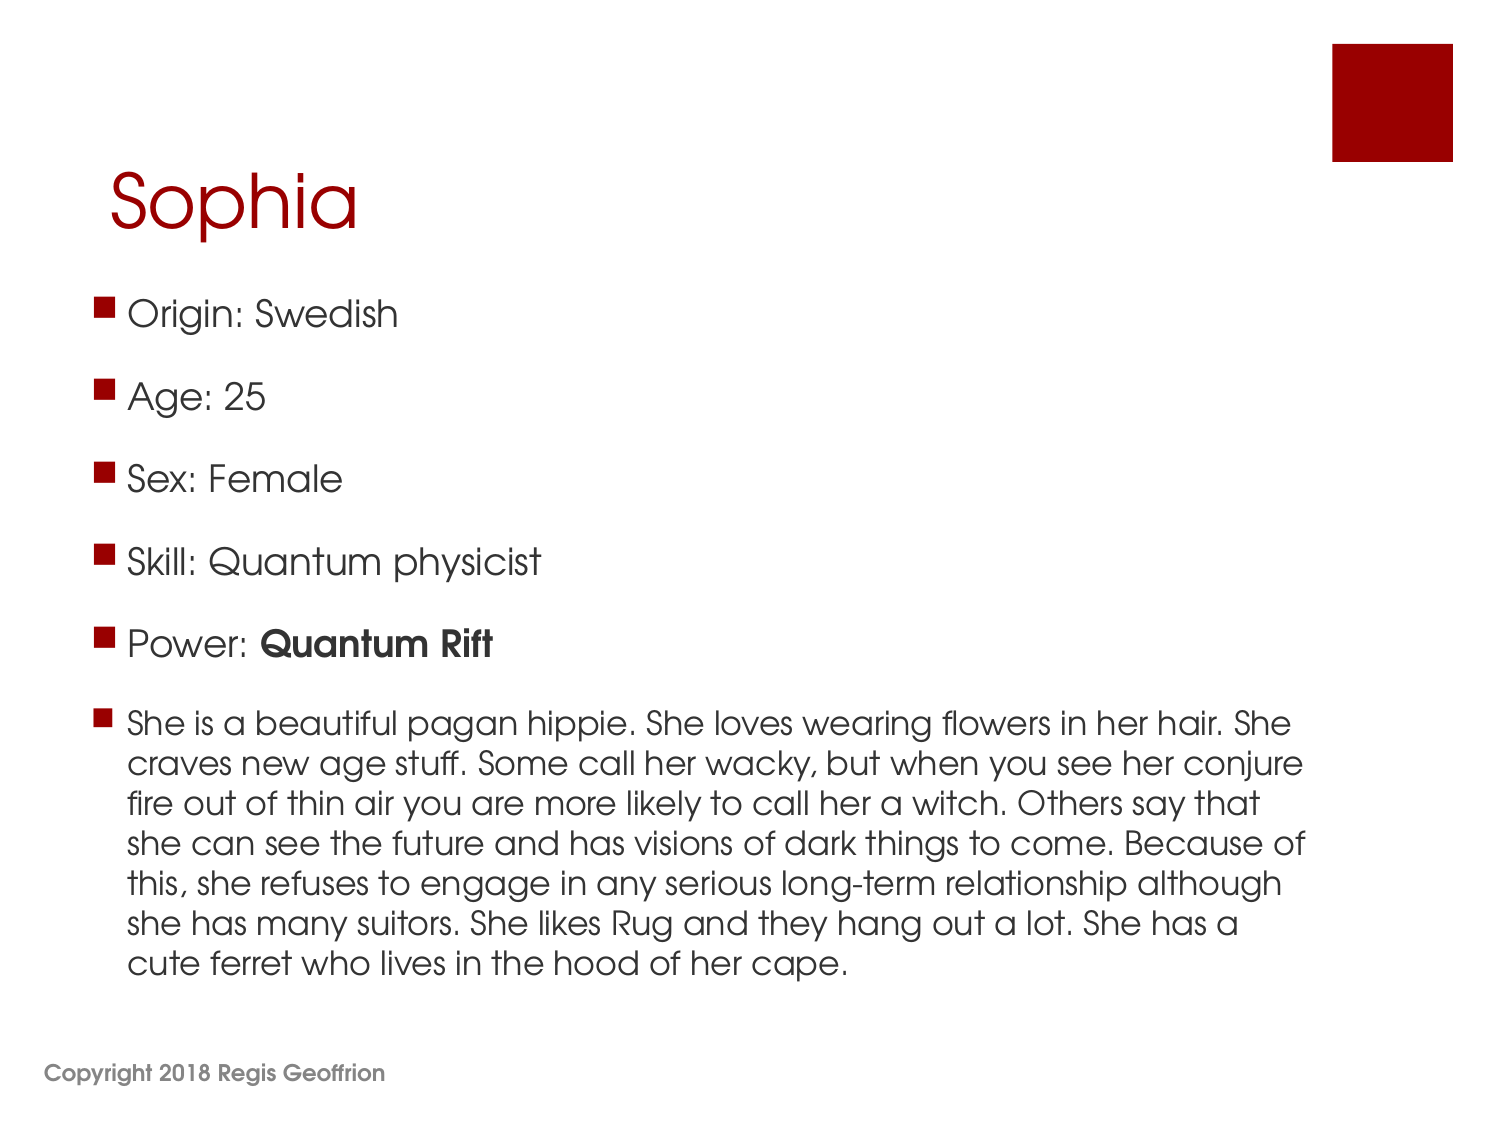

# Sophia
Origin: Swedish
Age: 25
Sex: Female
Skill: Quantum physicist
Power: Quantum Rift
She is a beautiful pagan hippie. She loves wearing flowers in her hair. She craves new age stuff. Some call her wacky, but when you see her conjure fire out of thin air you are more likely to call her a witch. Others say that she can see the future and has visions of dark things to come. Because of this, she refuses to engage in any serious long-term relationship although she has many suitors. She likes Rug and they hang out a lot. She has a cute ferret who lives in the hood of her cape.

Copyright 2018 Regis Geoffrion